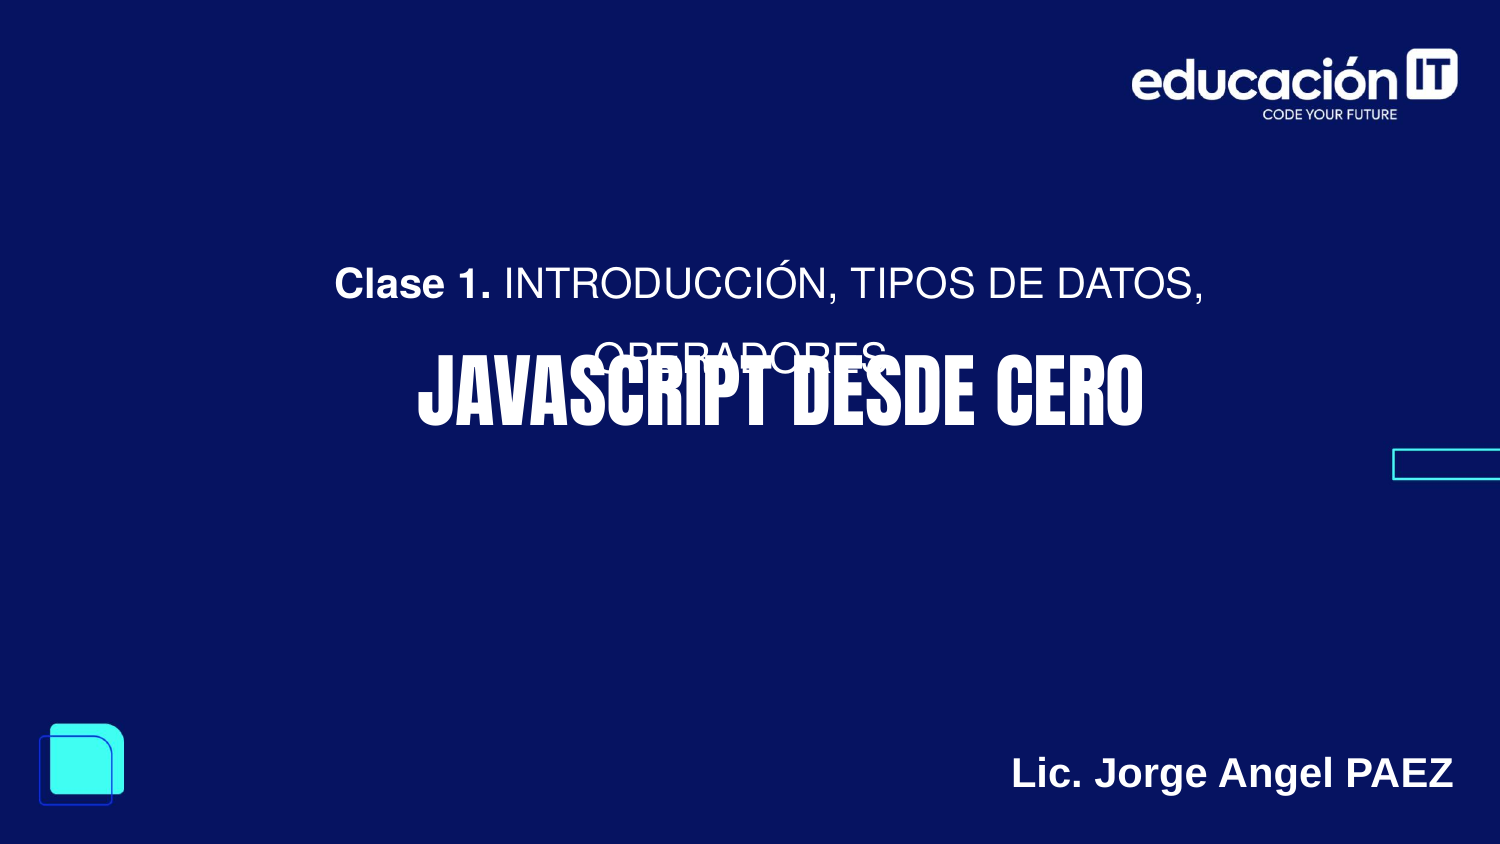

Clase 1. INTRODUCCIÓN, TIPOS DE DATOS, OPERADORES
JAVASCRIPT DESDE CERO

Lic. Jorge Angel PAEZ